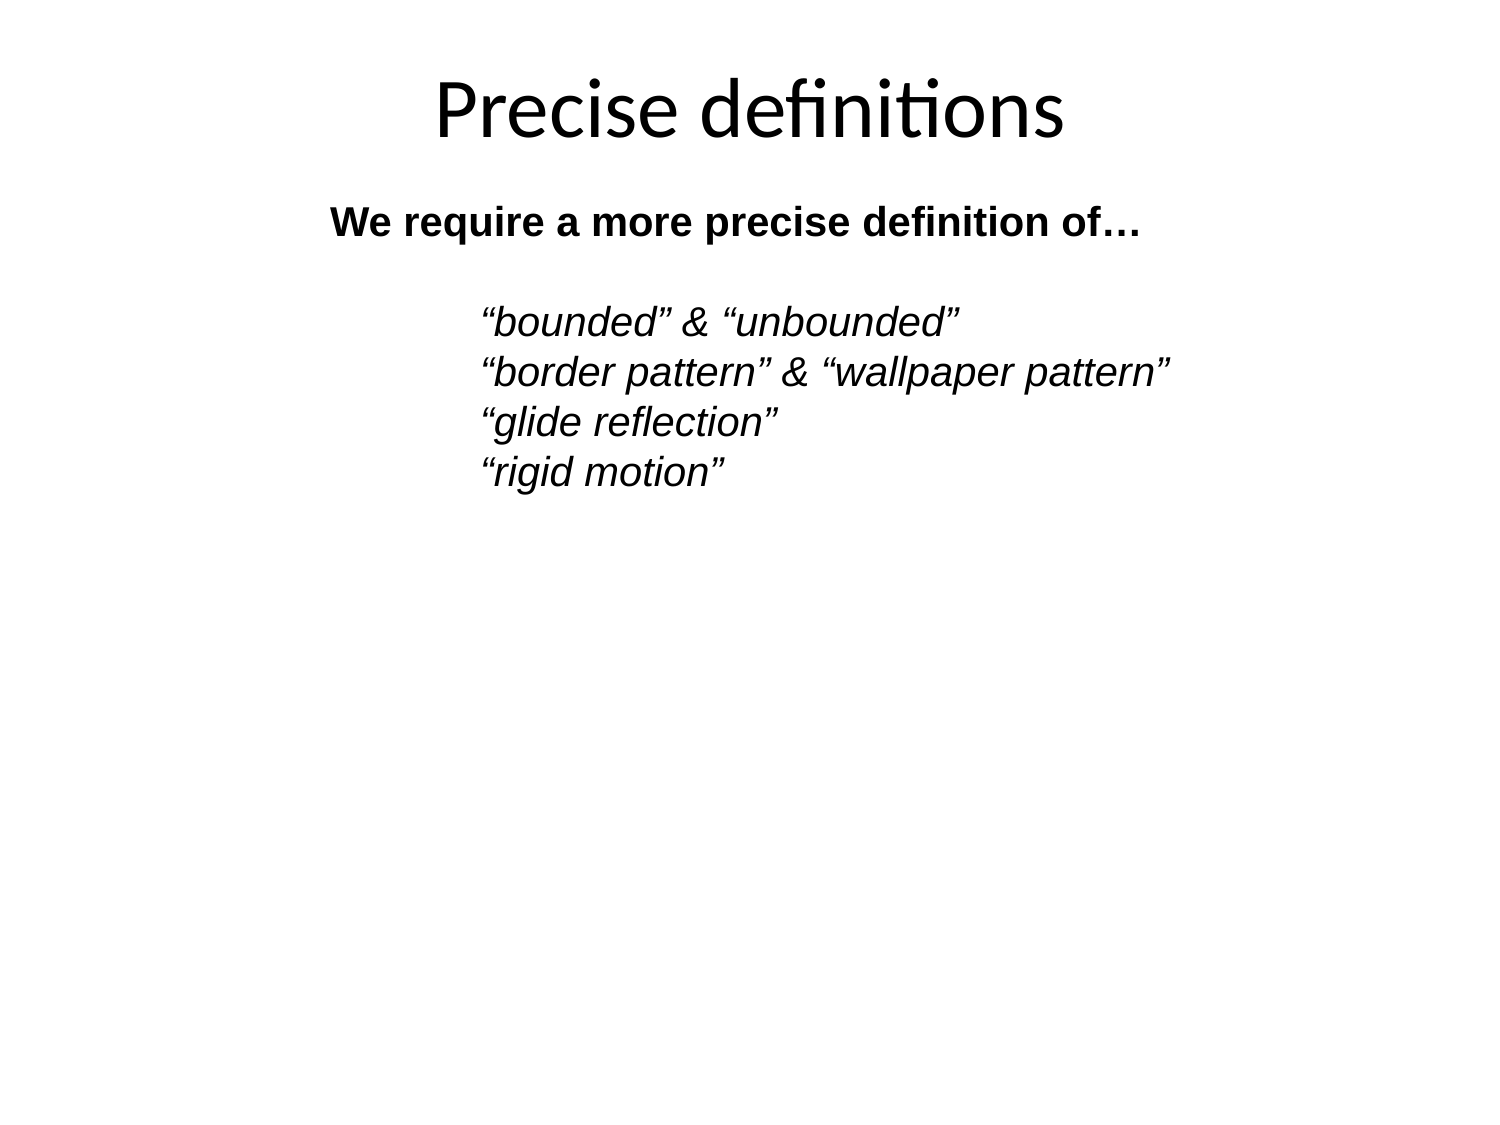

# Precise definitions
We require a more precise definition of…

	“bounded” & “unbounded”
	“border pattern” & “wallpaper pattern”
	“glide reflection”
	“rigid motion”